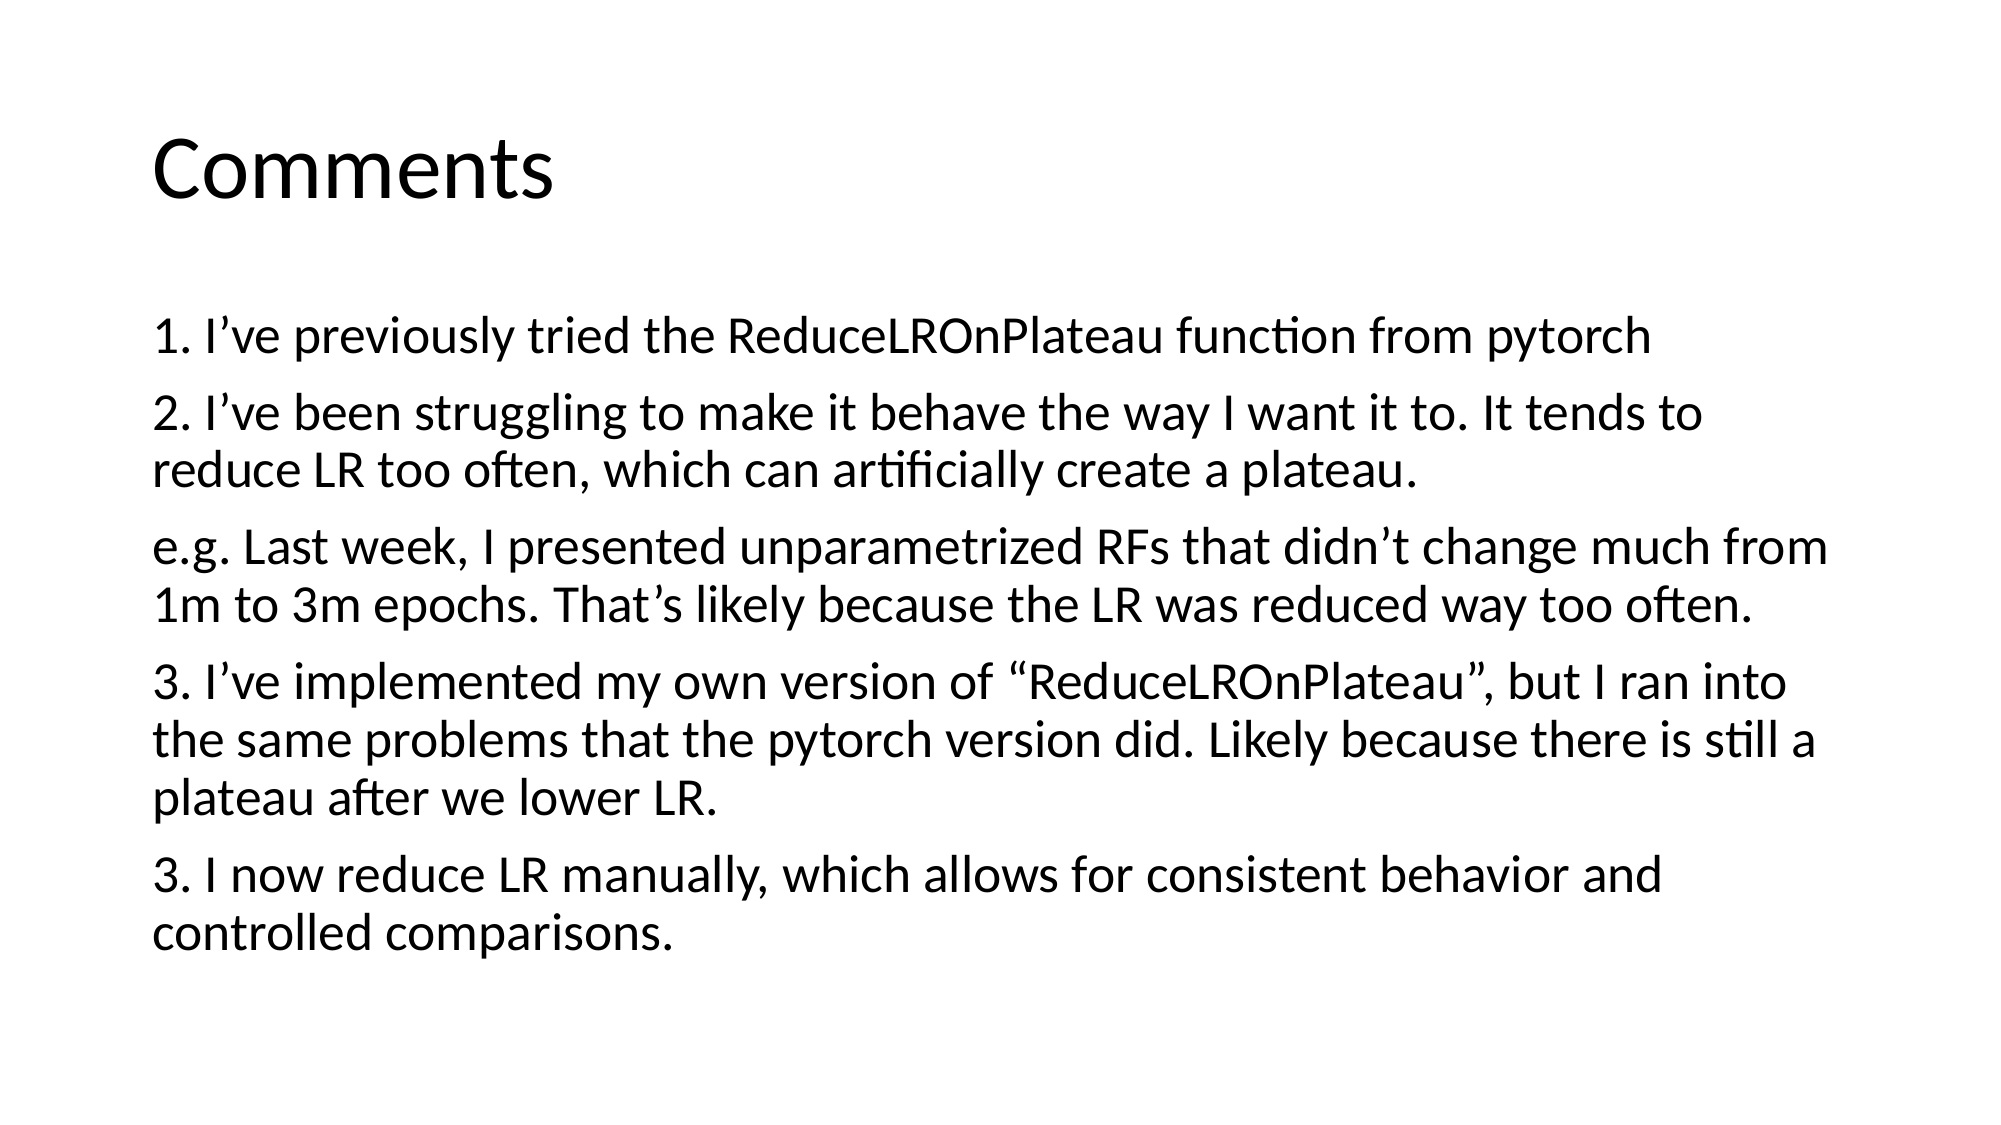

# Comments
1. I’ve previously tried the ReduceLROnPlateau function from pytorch
2. I’ve been struggling to make it behave the way I want it to. It tends to reduce LR too often, which can artificially create a plateau.
e.g. Last week, I presented unparametrized RFs that didn’t change much from 1m to 3m epochs. That’s likely because the LR was reduced way too often.
3. I’ve implemented my own version of “ReduceLROnPlateau”, but I ran into the same problems that the pytorch version did. Likely because there is still a plateau after we lower LR.
3. I now reduce LR manually, which allows for consistent behavior and controlled comparisons.